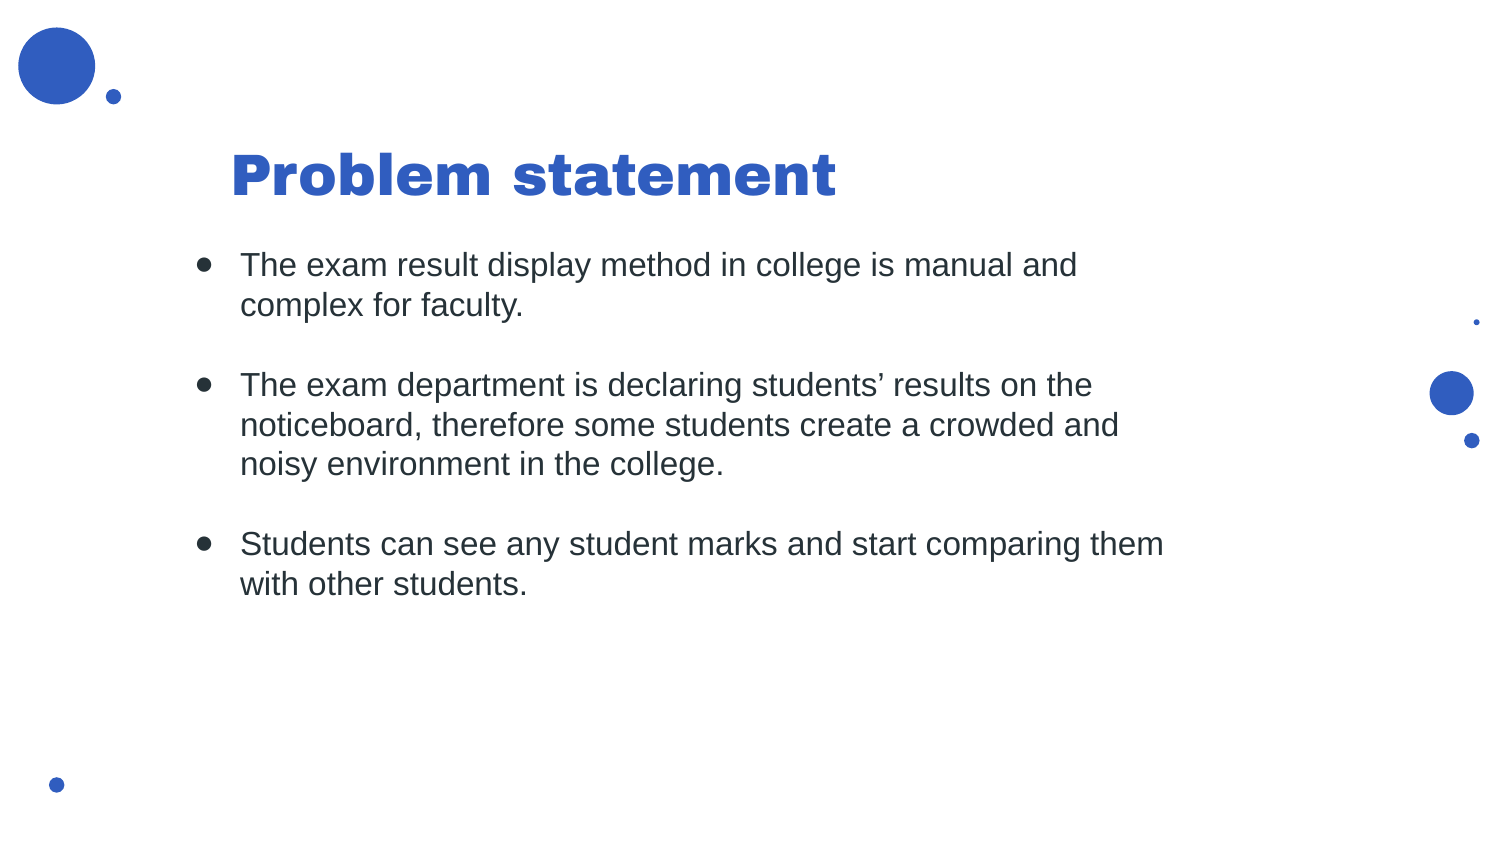

# Problem statement

The exam result display method in college is manual and complex for faculty.

The exam department is declaring students’ results on the noticeboard, therefore some students create a crowded and noisy environment in the college.

Students can see any student marks and start comparing them with other students.